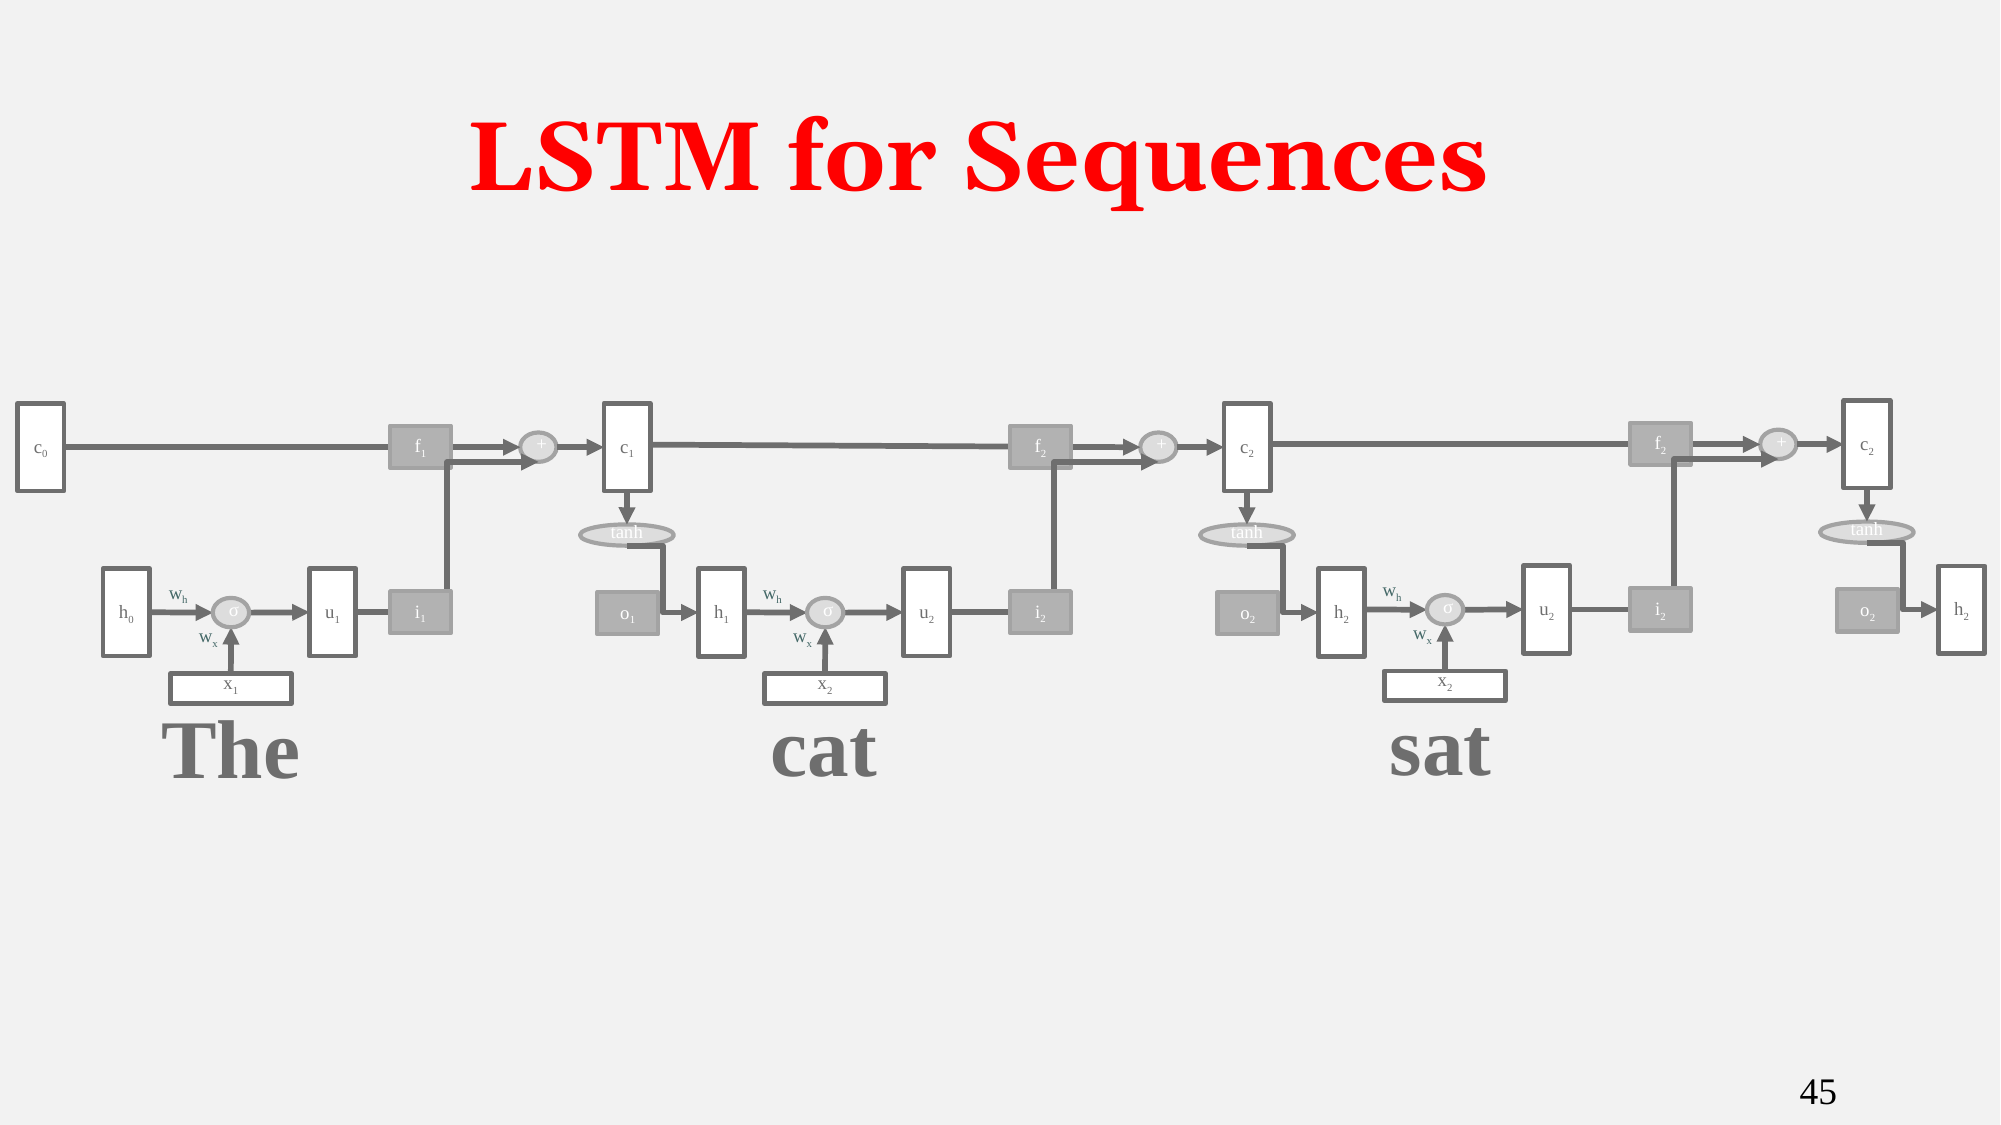

# LSTM for Sequences
c2
f2
+
u2
wh

i2
σ
wx

x2
tanh
h2
o2
c0
c1
f1
+
h0
u1
wh

i1
σ
wx

x1
tanh
h1
o1
c2
f2
+
u2
wh

i2
σ
wx

x2
tanh
h2
o2
sat
cat
The
45